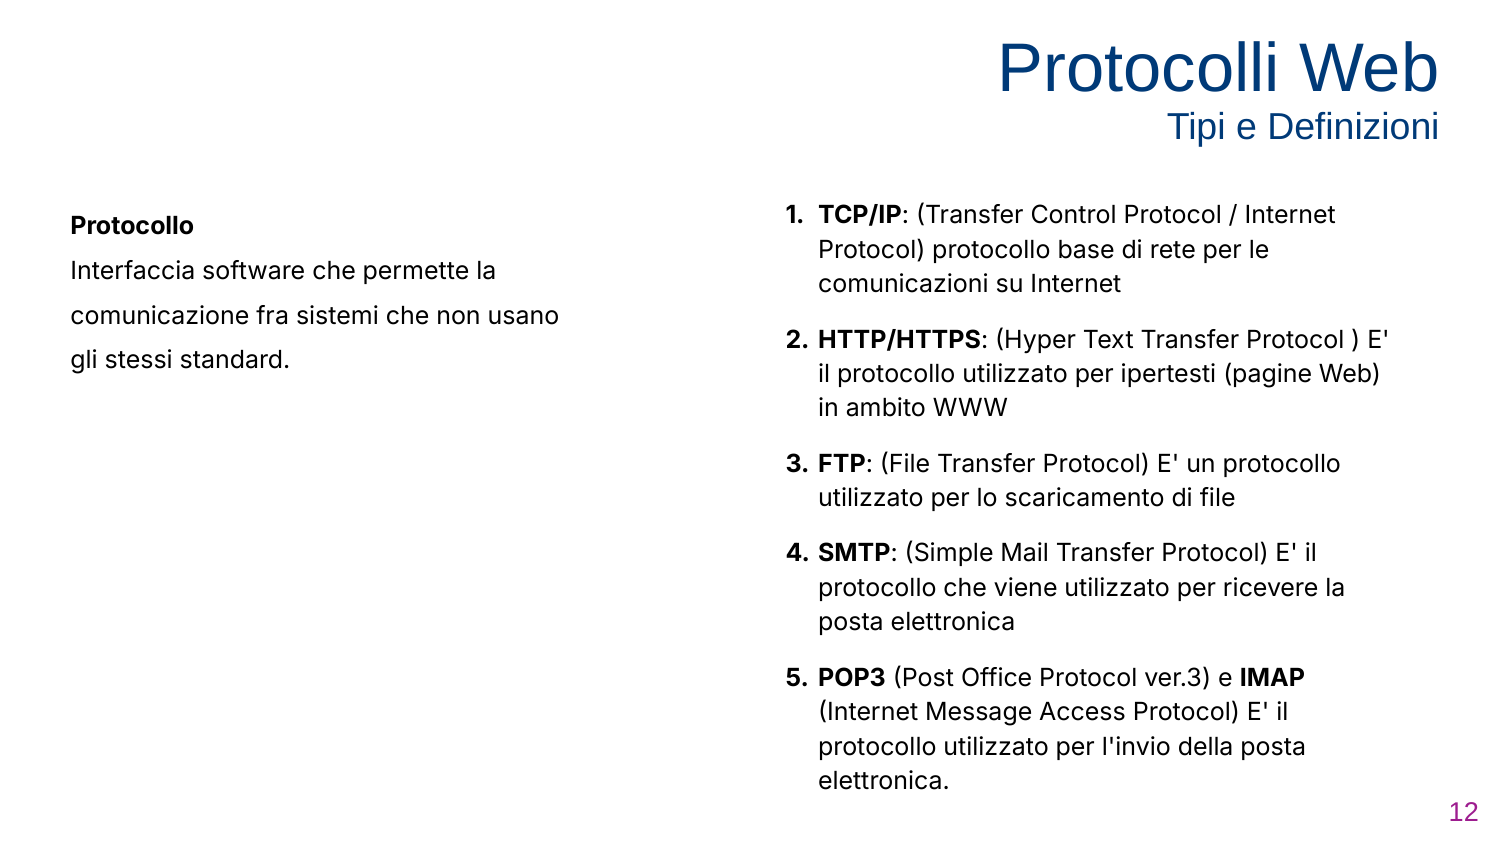

# Protocolli Web Tipi e Definizioni
Tipi e definizioni
Protocollo
Interfaccia software che permette la comunicazione fra sistemi che non usano gli stessi standard.
TCP/IP: (Transfer Control Protocol / Internet Protocol) protocollo base di rete per le comunicazioni su Internet
HTTP/HTTPS: (Hyper Text Transfer Protocol ) E' il protocollo utilizzato per ipertesti (pagine Web) in ambito WWW
FTP: (File Transfer Protocol) E' un protocollo utilizzato per lo scaricamento di file
SMTP: (Simple Mail Transfer Protocol) E' il protocollo che viene utilizzato per ricevere la posta elettronica
POP3 (Post Office Protocol ver.3) e IMAP (Internet Message Access Protocol) E' il protocollo utilizzato per l'invio della posta elettronica.
12